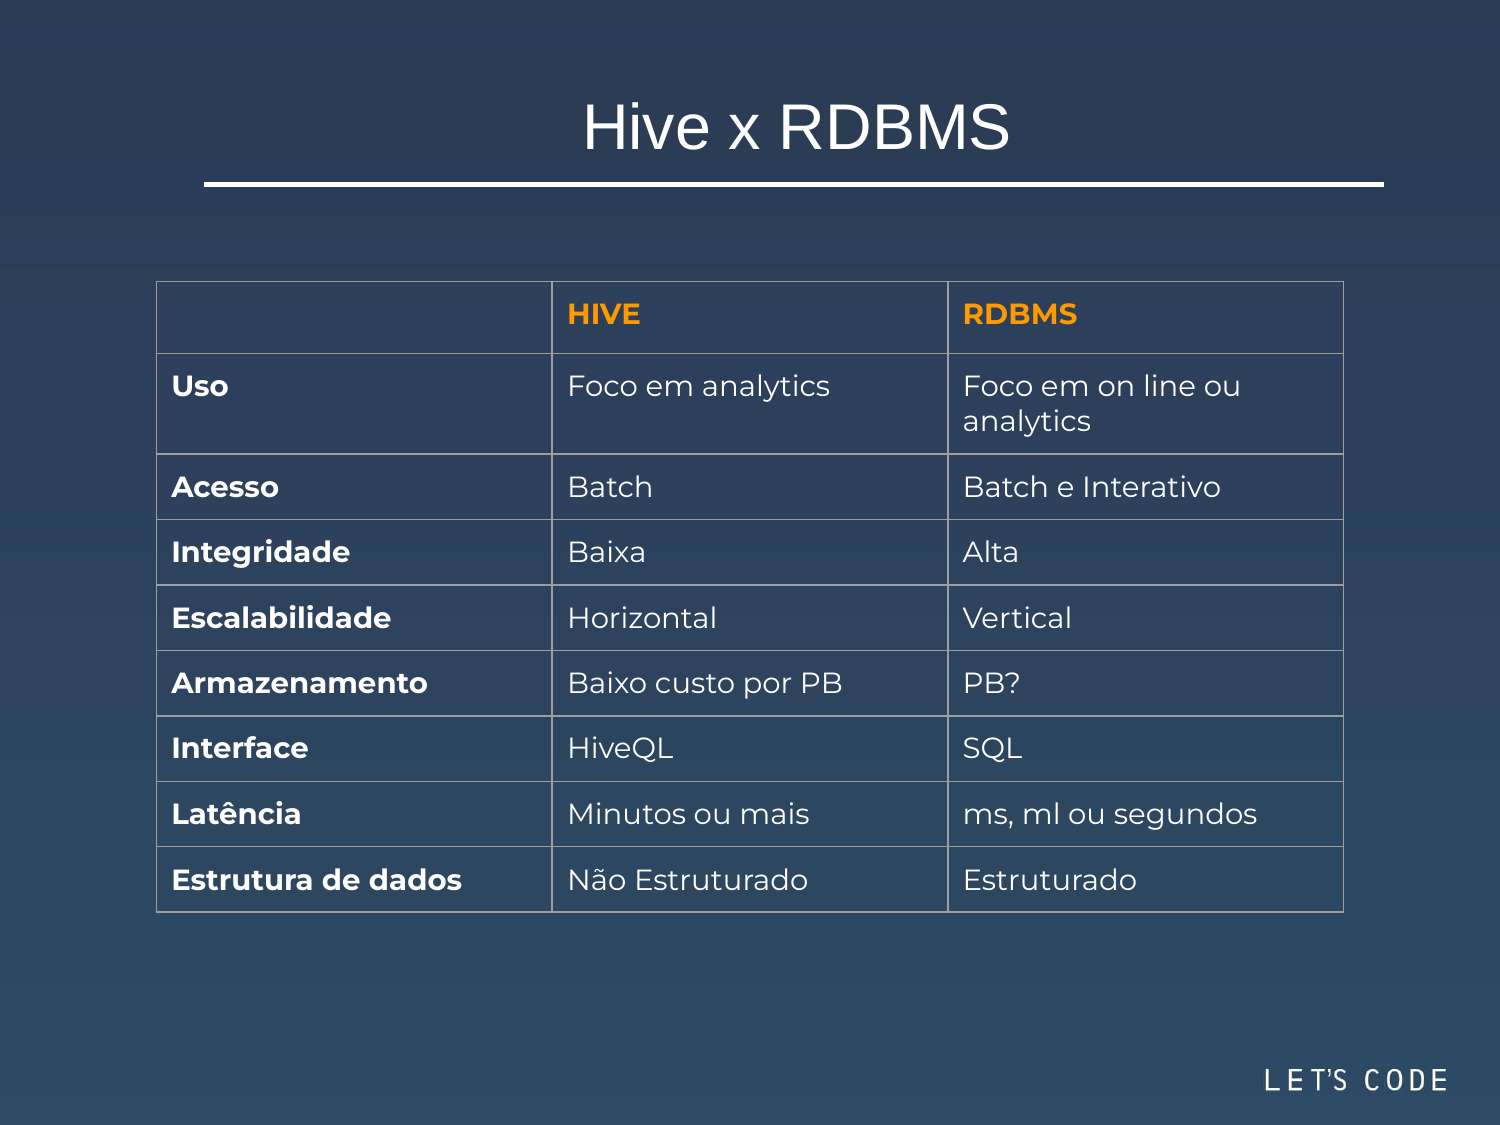

Hive x RDBMS
|  | HIVE | RDBMS |
| --- | --- | --- |
| Uso | Foco em analytics | Foco em on line ou analytics |
| Acesso | Batch | Batch e Interativo |
| Integridade | Baixa | Alta |
| Escalabilidade | Horizontal | Vertical |
| Armazenamento | Baixo custo por PB | PB? |
| Interface | HiveQL | SQL |
| Latência | Minutos ou mais | ms, ml ou segundos |
| Estrutura de dados | Não Estruturado | Estruturado |